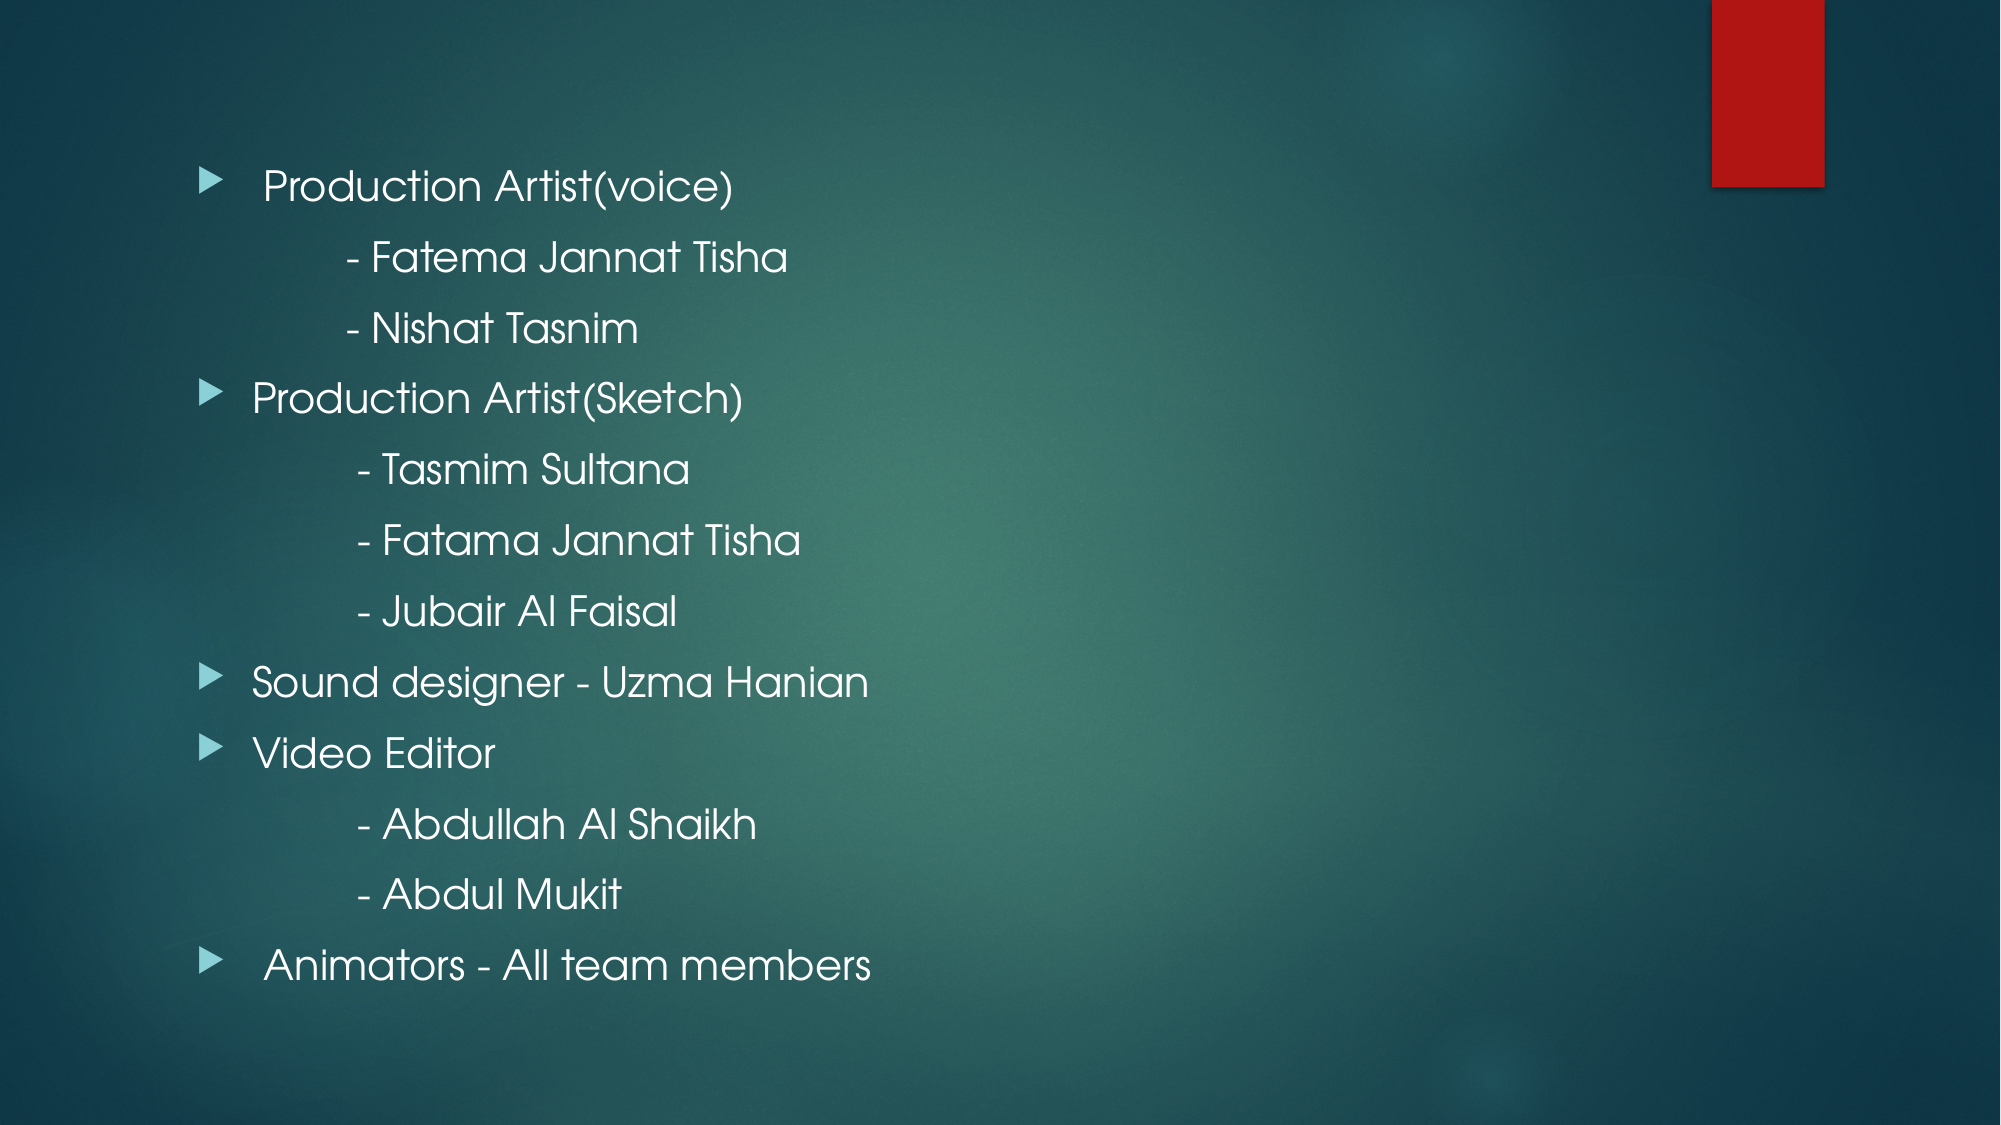

Production Artist(voice)
	- Fatema Jannat Tisha
	- Nishat Tasnim
Production Artist(Sketch)
	 - Tasmim Sultana
	 - Fatama Jannat Tisha
	 - Jubair Al Faisal
Sound designer - Uzma Hanian
Video Editor
	 - Abdullah Al Shaikh
	 - Abdul Mukit
 Animators - All team members